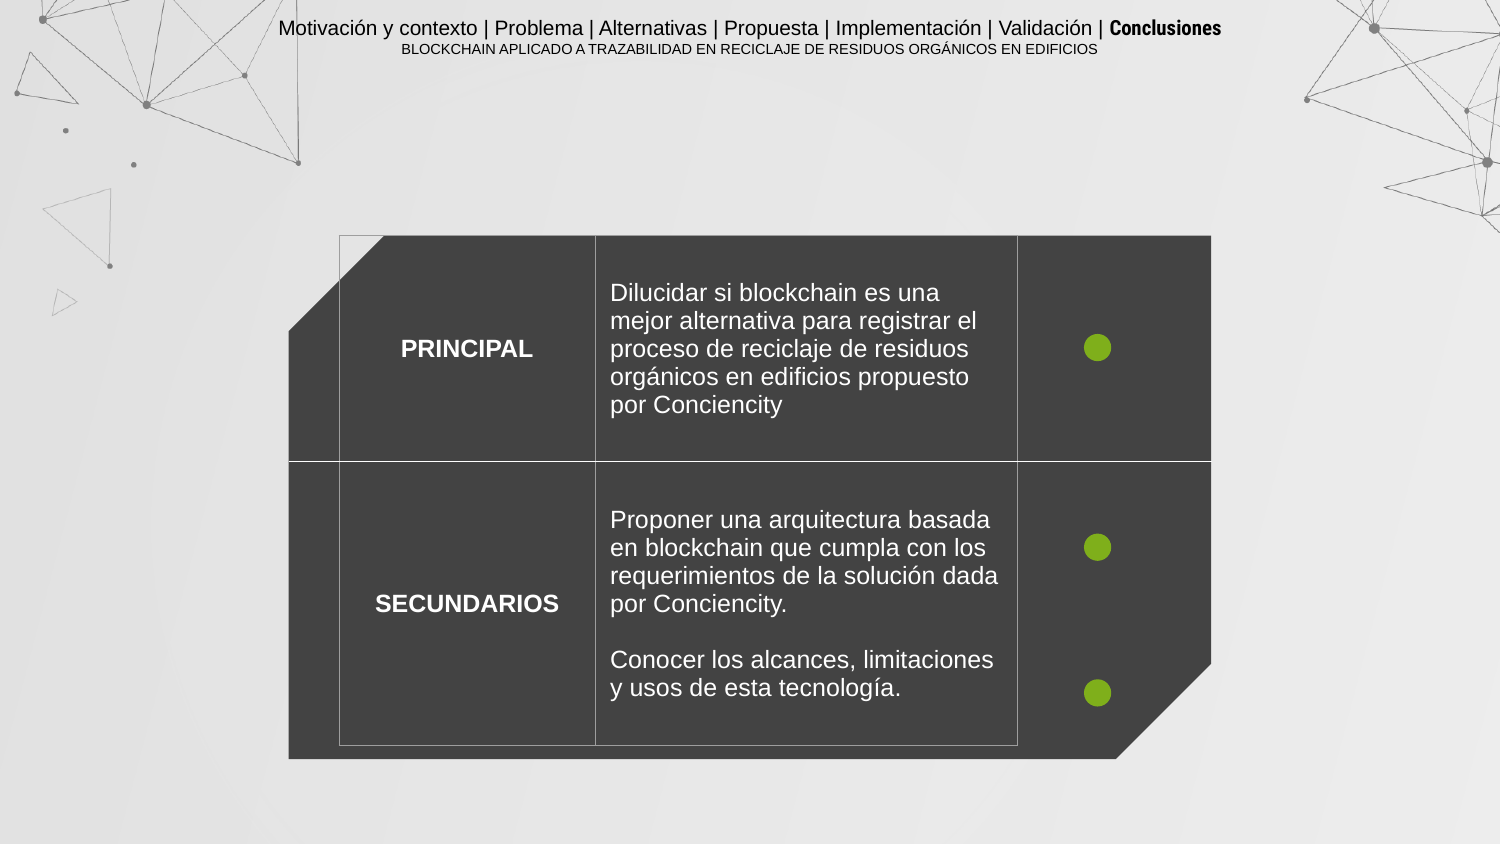

Motivación y contexto | Problema | Alternativas | Propuesta | Implementación | Validación | Conclusiones
BLOCKCHAIN APLICADO A TRAZABILIDAD EN RECICLAJE DE RESIDUOS ORGÁNICOS EN EDIFICIOS

| PRINCIPAL | Dilucidar si blockchain es una mejor alternativa para registrar el proceso de reciclaje de residuos orgánicos en edificios propuesto por Conciencity |
| --- | --- |
| SECUNDARIOS | Proponer una arquitectura basada en blockchain que cumpla con los requerimientos de la solución dada por Conciencity. Conocer los alcances, limitaciones y usos de esta tecnología. |